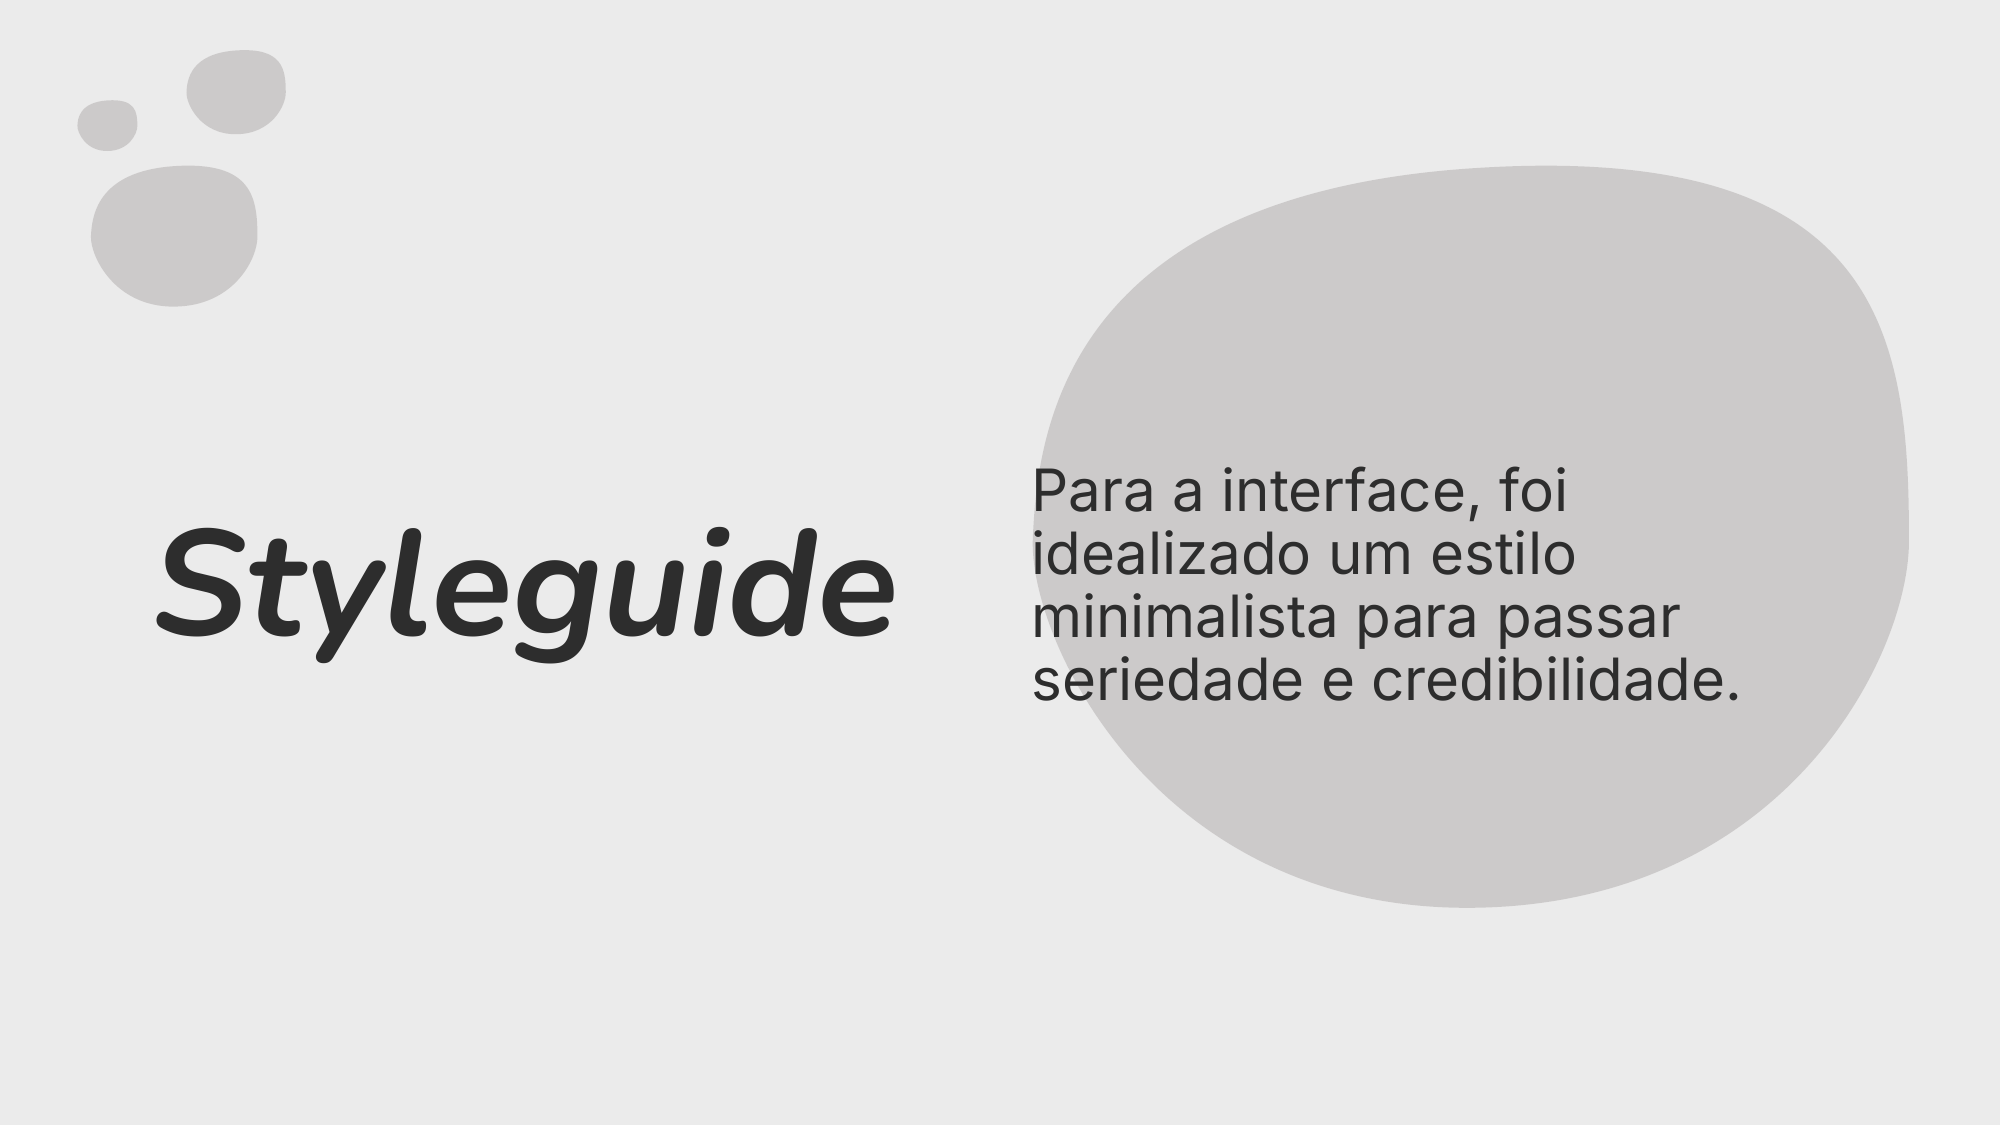

Para a interface, foi idealizado um estilo minimalista para passar seriedade e credibilidade.
# Styleguide